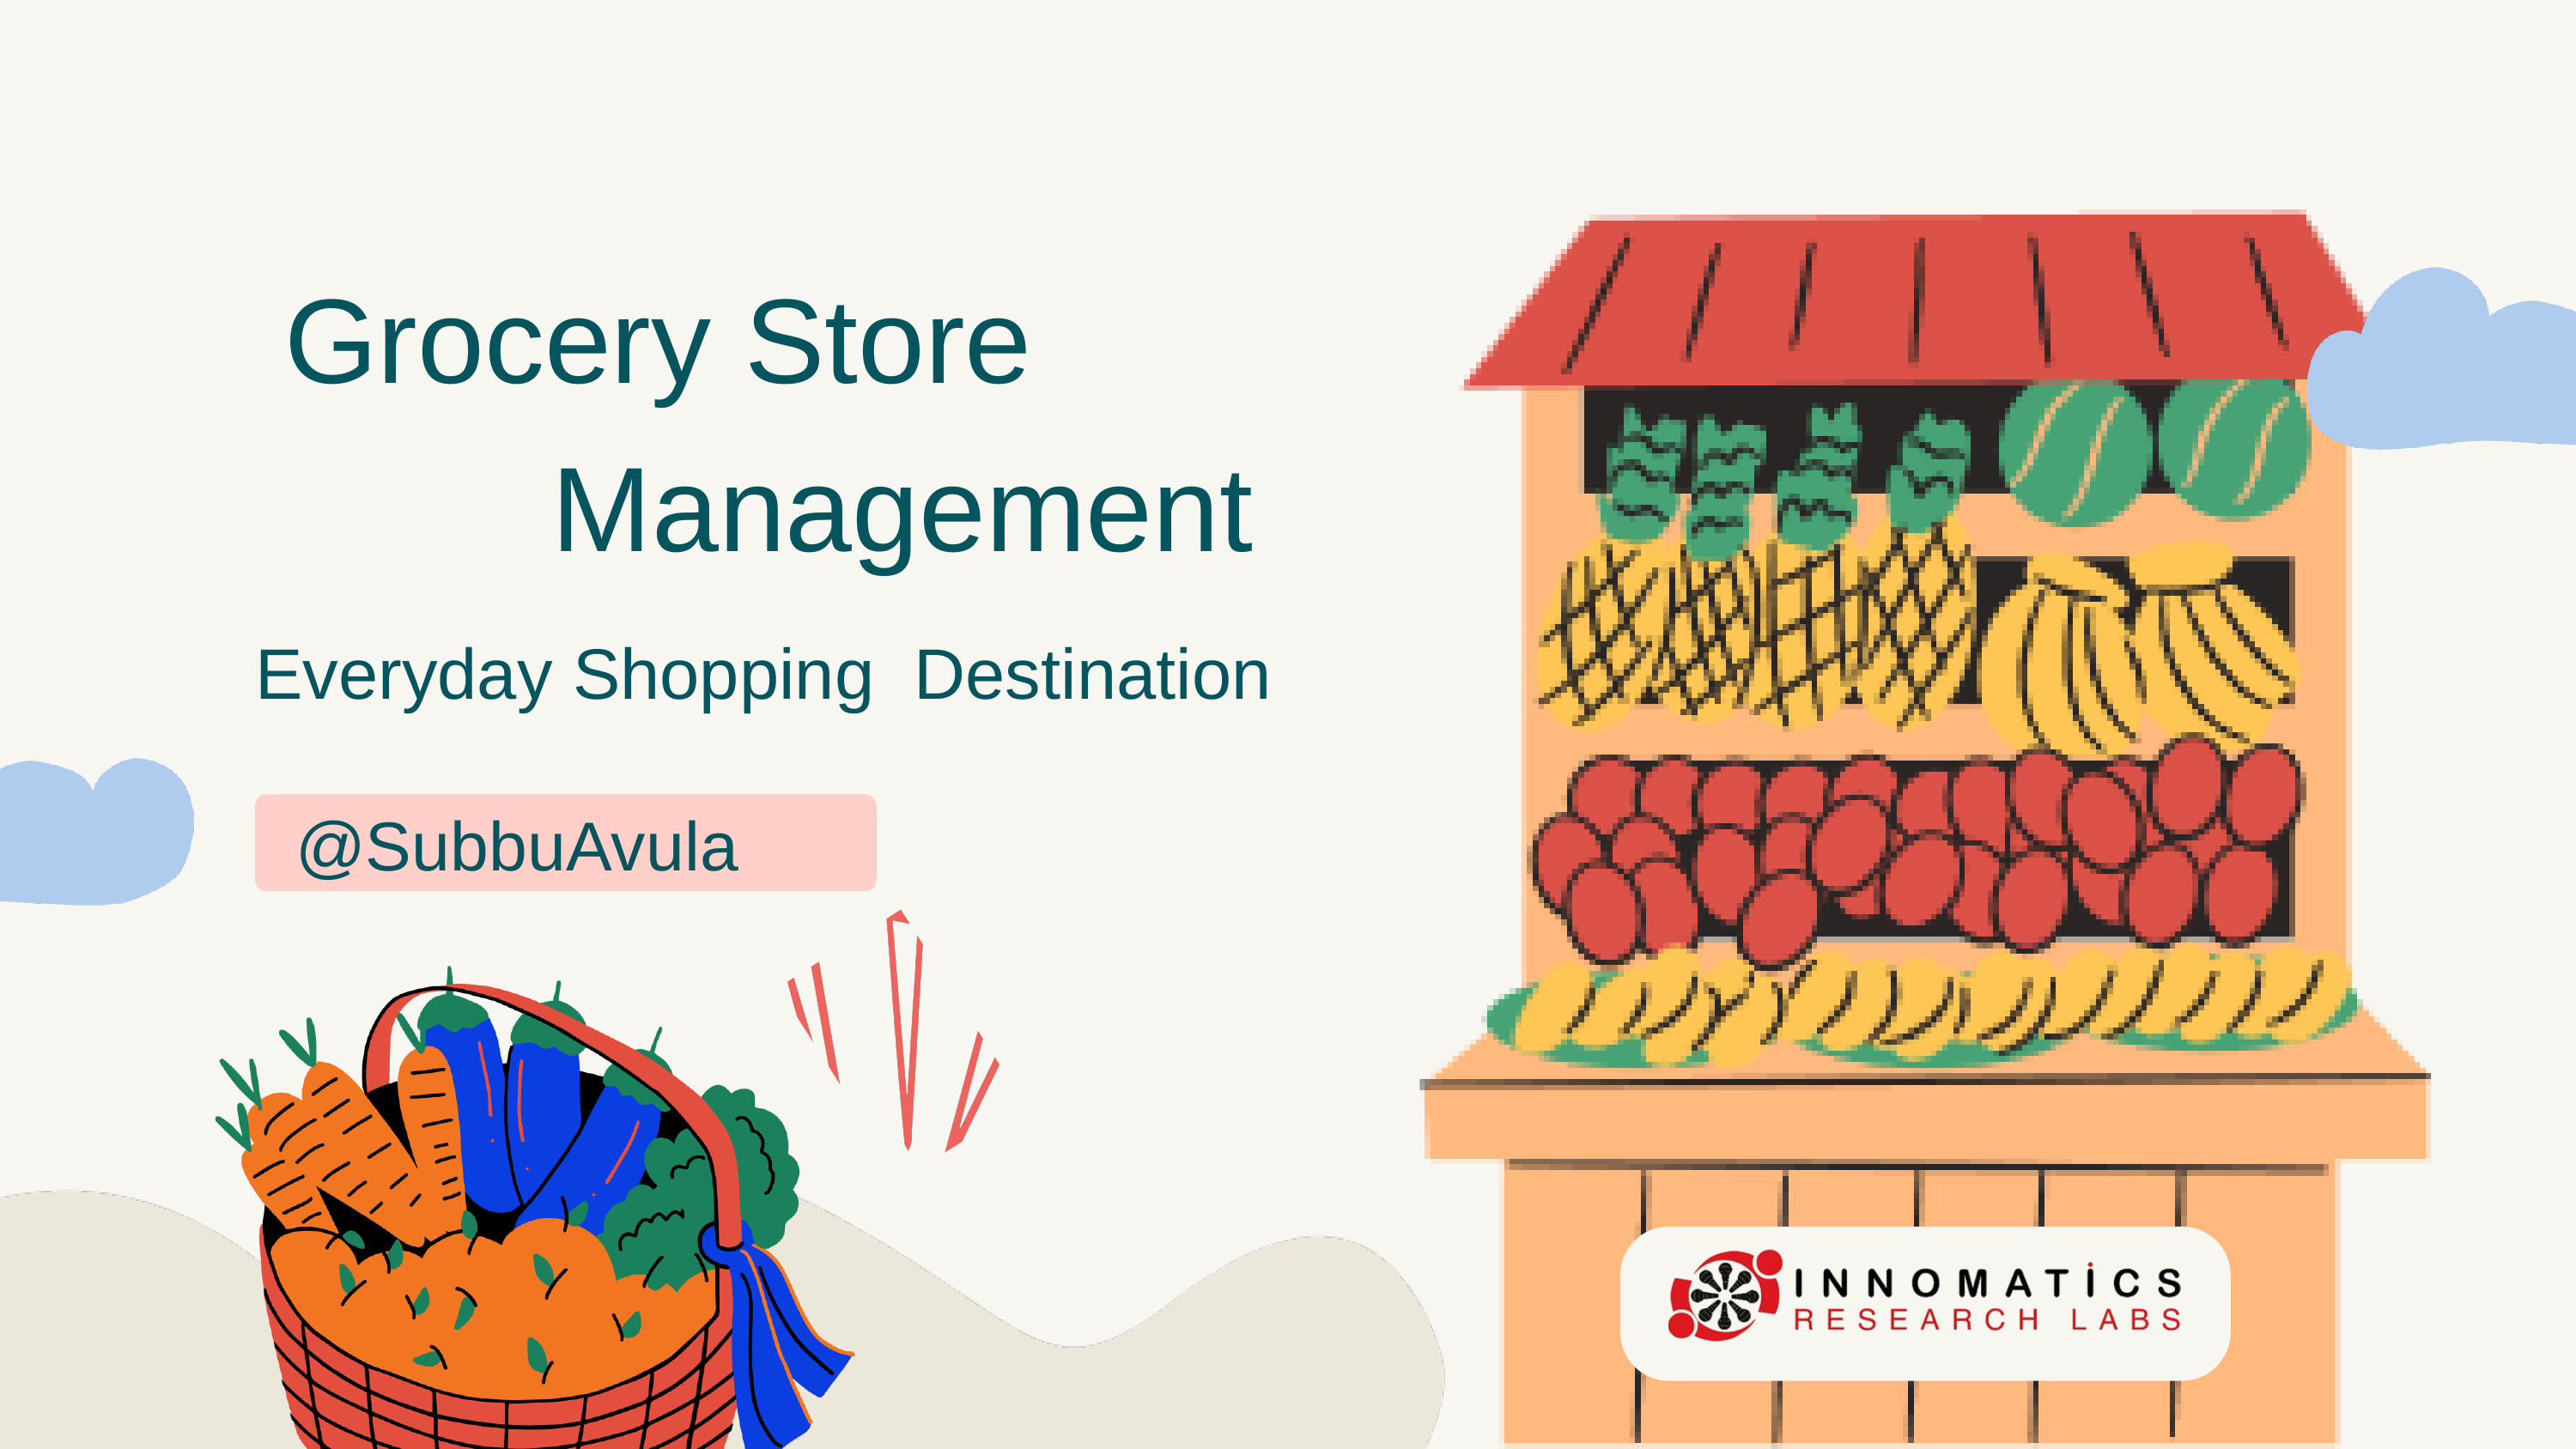

Grocery Store
           Management

Everyday Shopping  Destination

@SubbuAvula